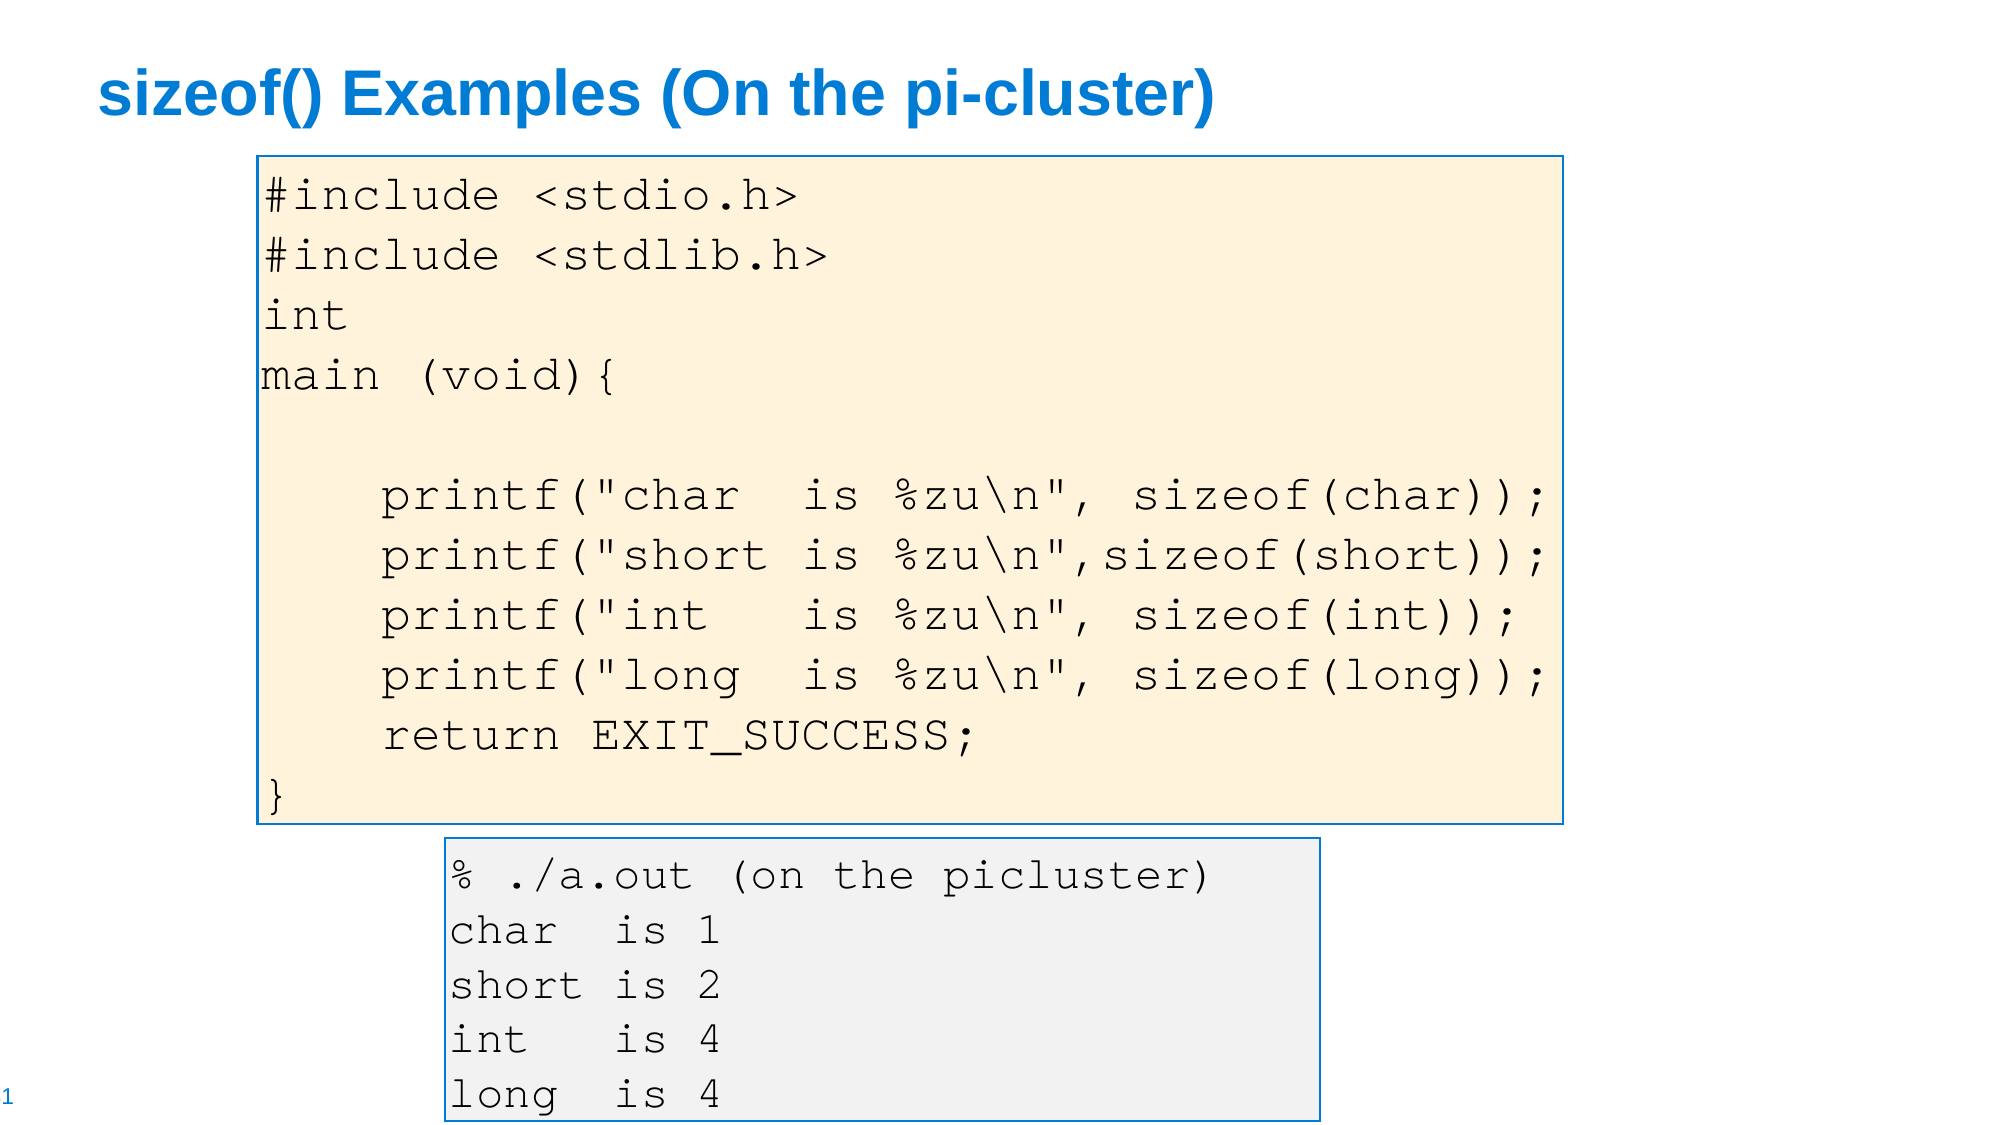

# sizeof() Examples (On the pi-cluster)
#include <stdio.h>
#include <stdlib.h>
int
main (void){

    printf("char  is %zu\n", sizeof(char));
    printf("short is %zu\n",sizeof(short));
    printf("int   is %zu\n", sizeof(int));
    printf("long  is %zu\n", sizeof(long));
    return EXIT_SUCCESS;
}
% ./a.out (on the picluster)
char  is 1
short is 2
int   is 4
long  is 4